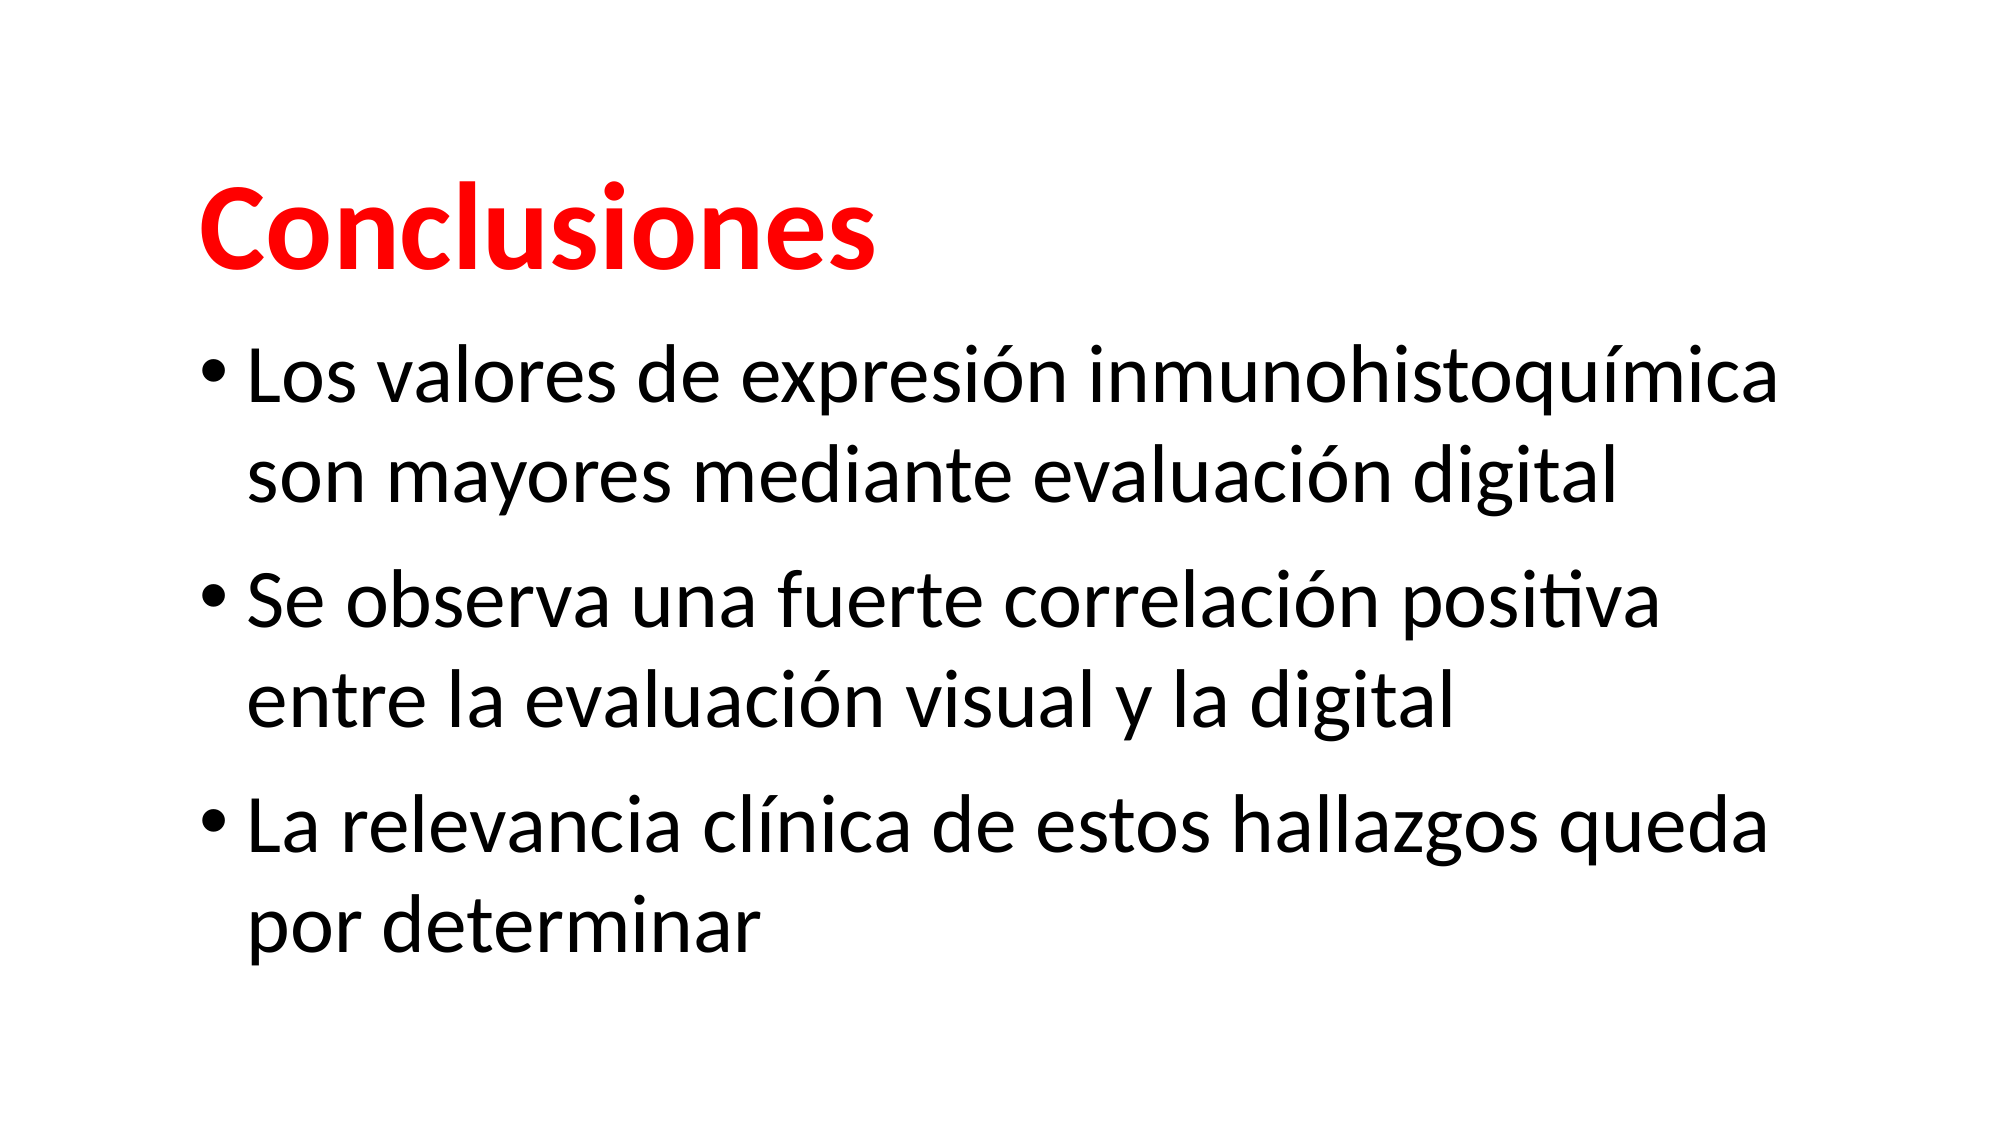

Conclusiones
Los valores de expresión inmunohistoquímica son mayores mediante evaluación digital
Se observa una fuerte correlación positiva entre la evaluación visual y la digital
La relevancia clínica de estos hallazgos queda por determinar